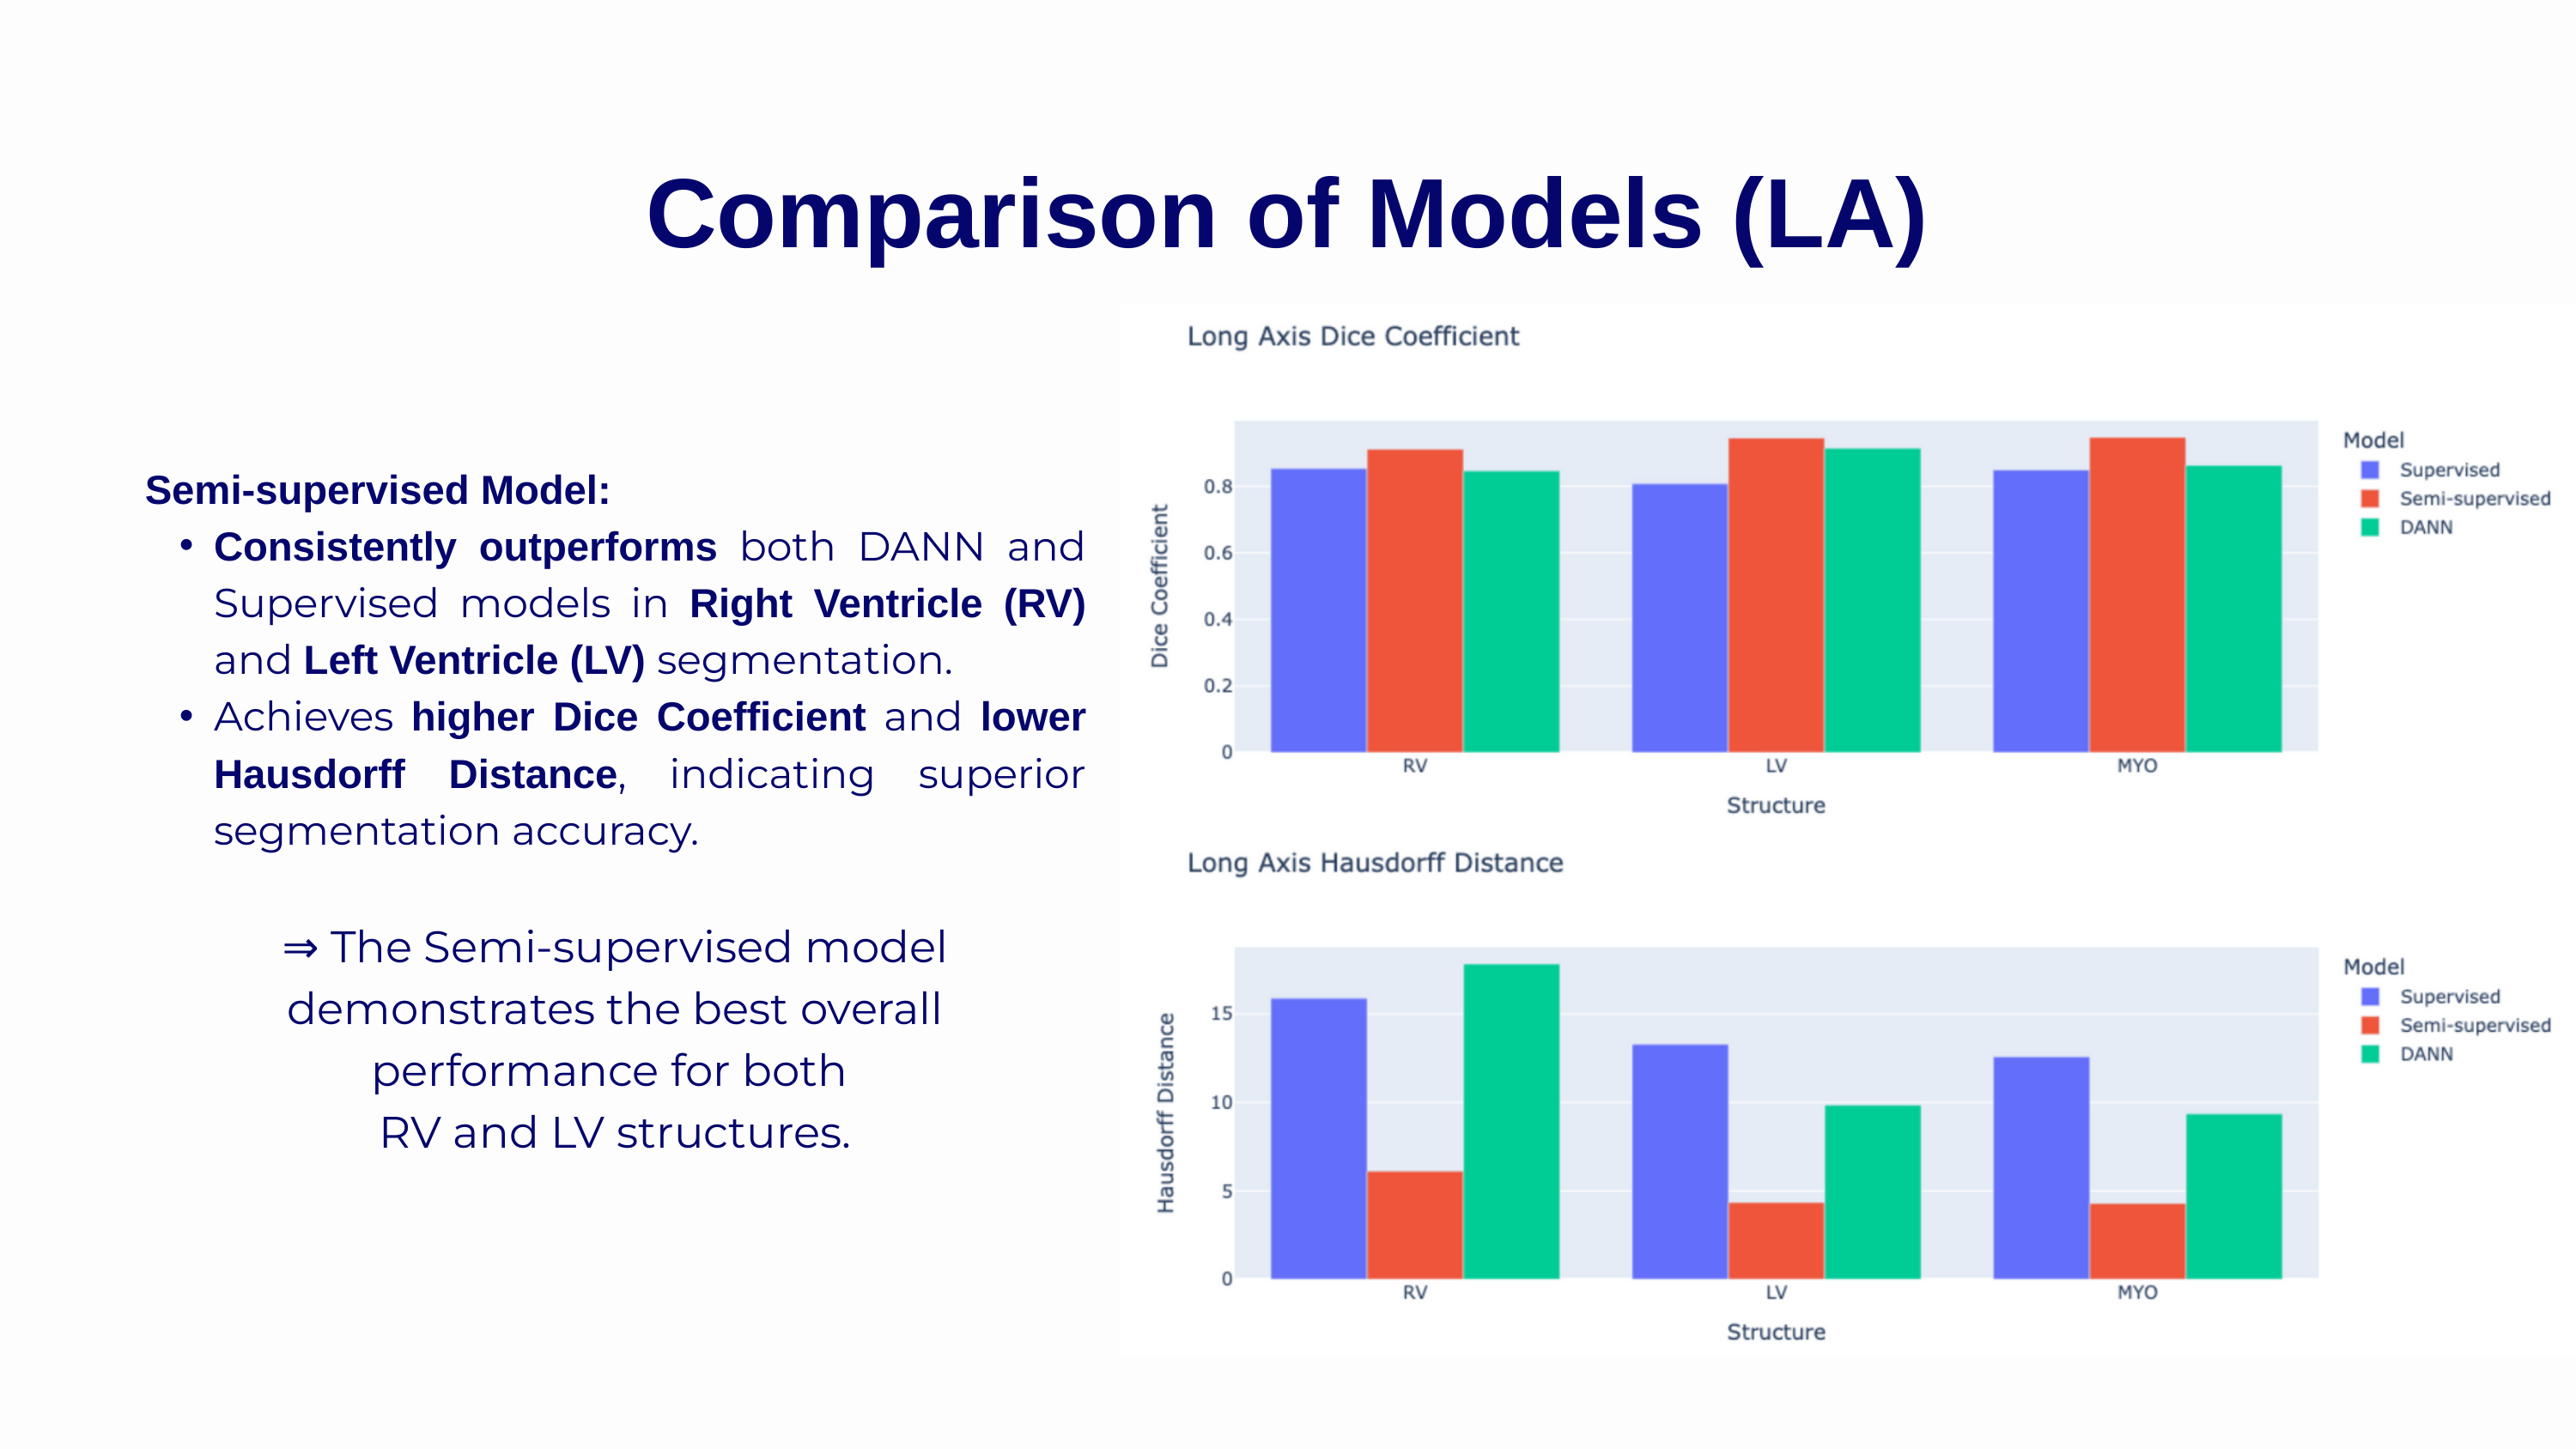

Comparison of Models (LA)

Semi-supervised Model:
Consistently outperforms both DANN and Supervised models in Right Ventricle (RV) and Left Ventricle (LV) segmentation.
Achieves higher Dice Coefficient and lower Hausdorff Distance, indicating superior segmentation accuracy.

⇒ The Semi-supervised model demonstrates the best overall performance for both
RV and LV structures.